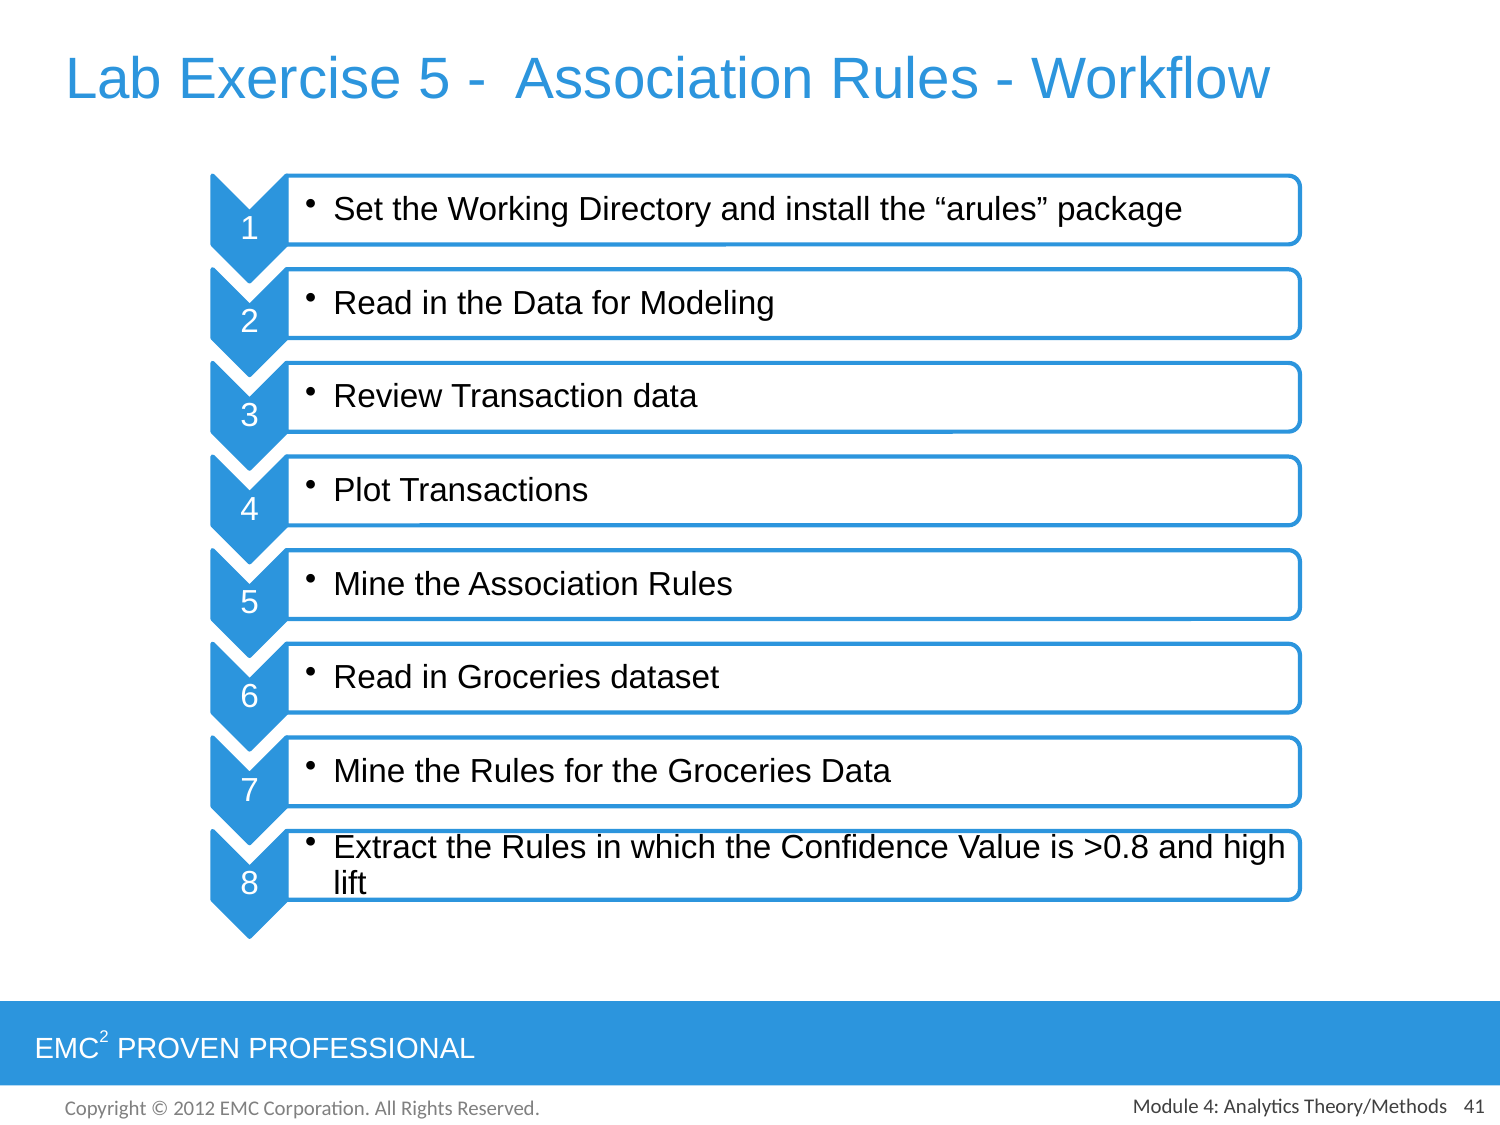

# Lab Exercise 5 -  Association Rules - Workflow
1
Set the Working Directory and install the “arules” package
2
Read in the Data for Modeling
3
Review Transaction data
4
Plot Transactions
5
Mine the Association Rules
6
Read in Groceries dataset
7
Mine the Rules for the Groceries Data
8
Extract the Rules in which the Confidence Value is >0.8 and high lift
Module 4: Analytics Theory/Methods
41